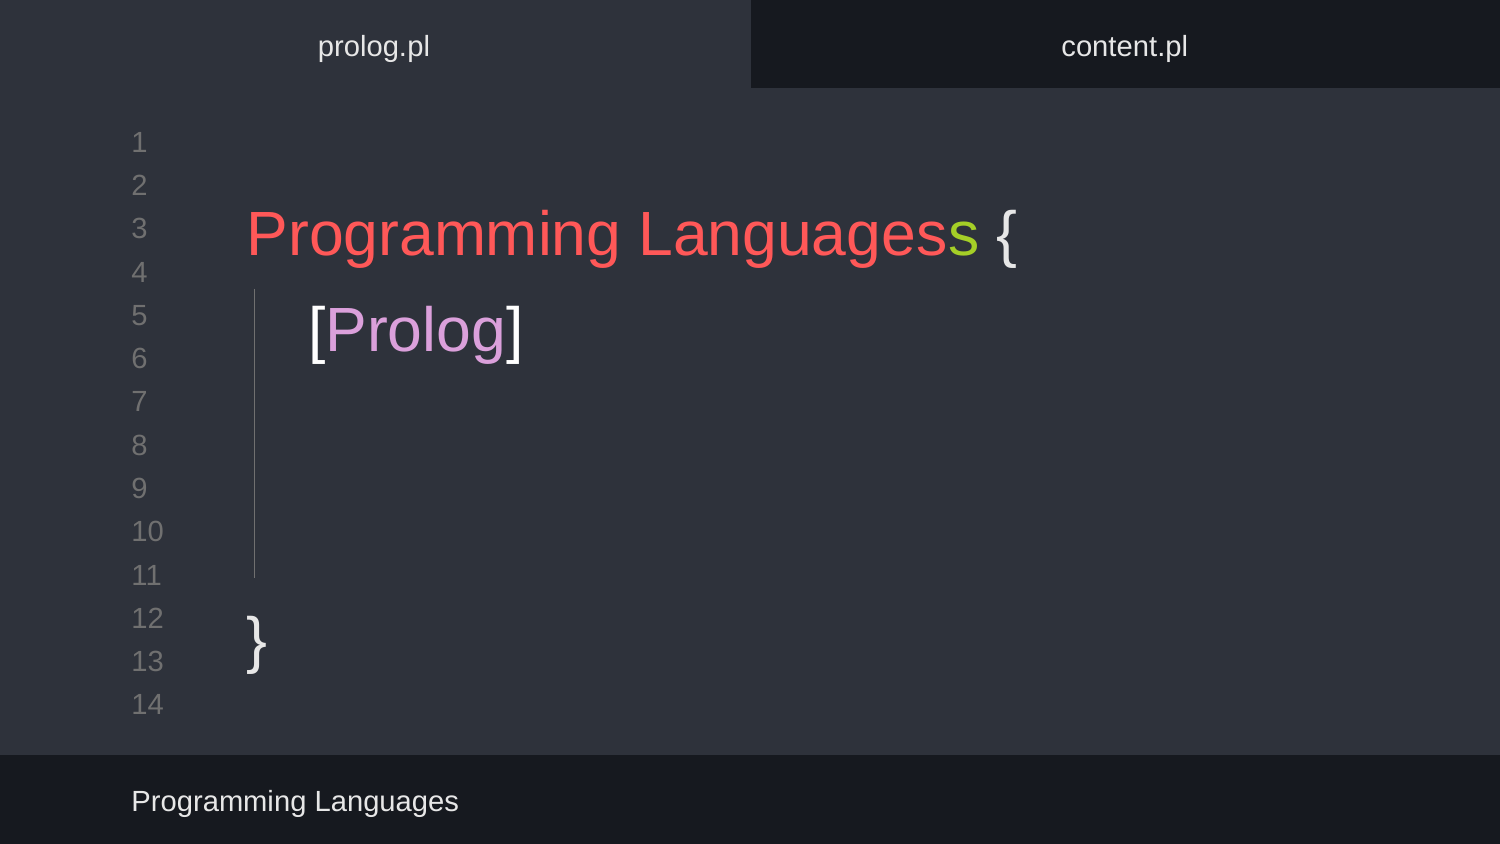

prolog.pl
content.pl
# Programming Languagess {
}
[Prolog]
Programming Languages